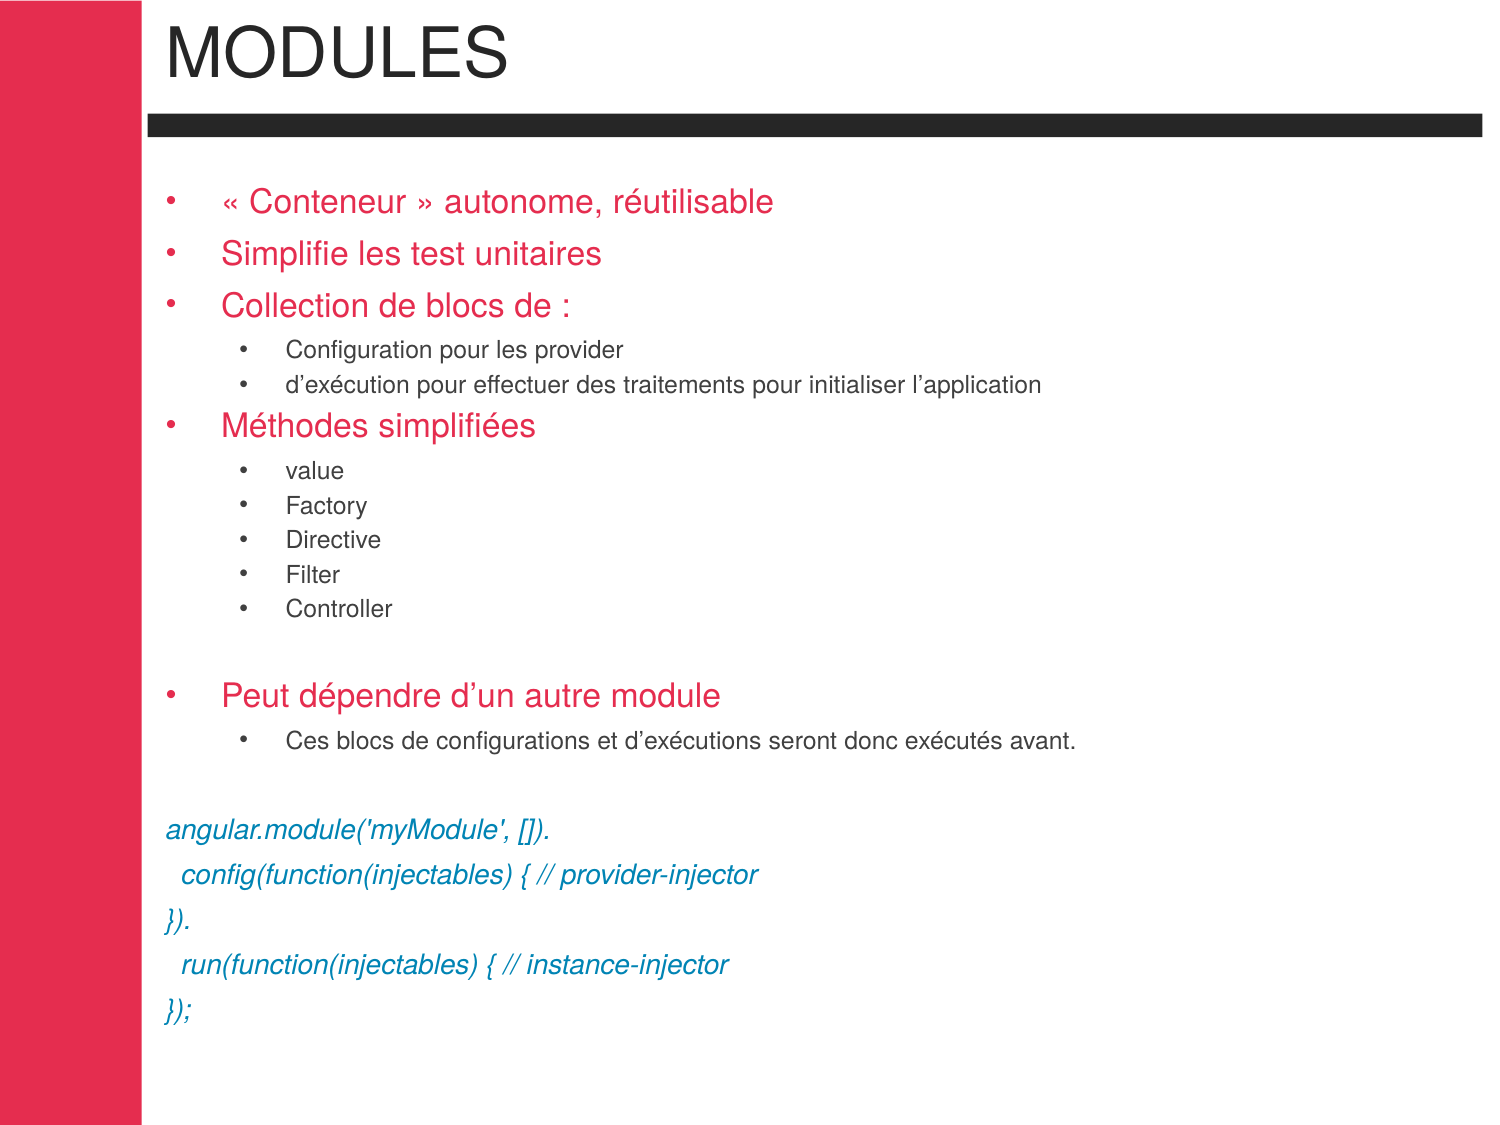

# ModuleS
« Conteneur » autonome, réutilisable
Simplifie les test unitaires
Collection de blocs de :
Configuration pour les provider
d’exécution pour effectuer des traitements pour initialiser l’application
Méthodes simplifiées
value
Factory
Directive
Filter
Controller

Peut dépendre d’un autre module
Ces blocs de configurations et d’exécutions seront donc exécutés avant.

angular.module('myModule', []).
  config(function(injectables) { // provider-injector
}).
  run(function(injectables) { // instance-injector
});